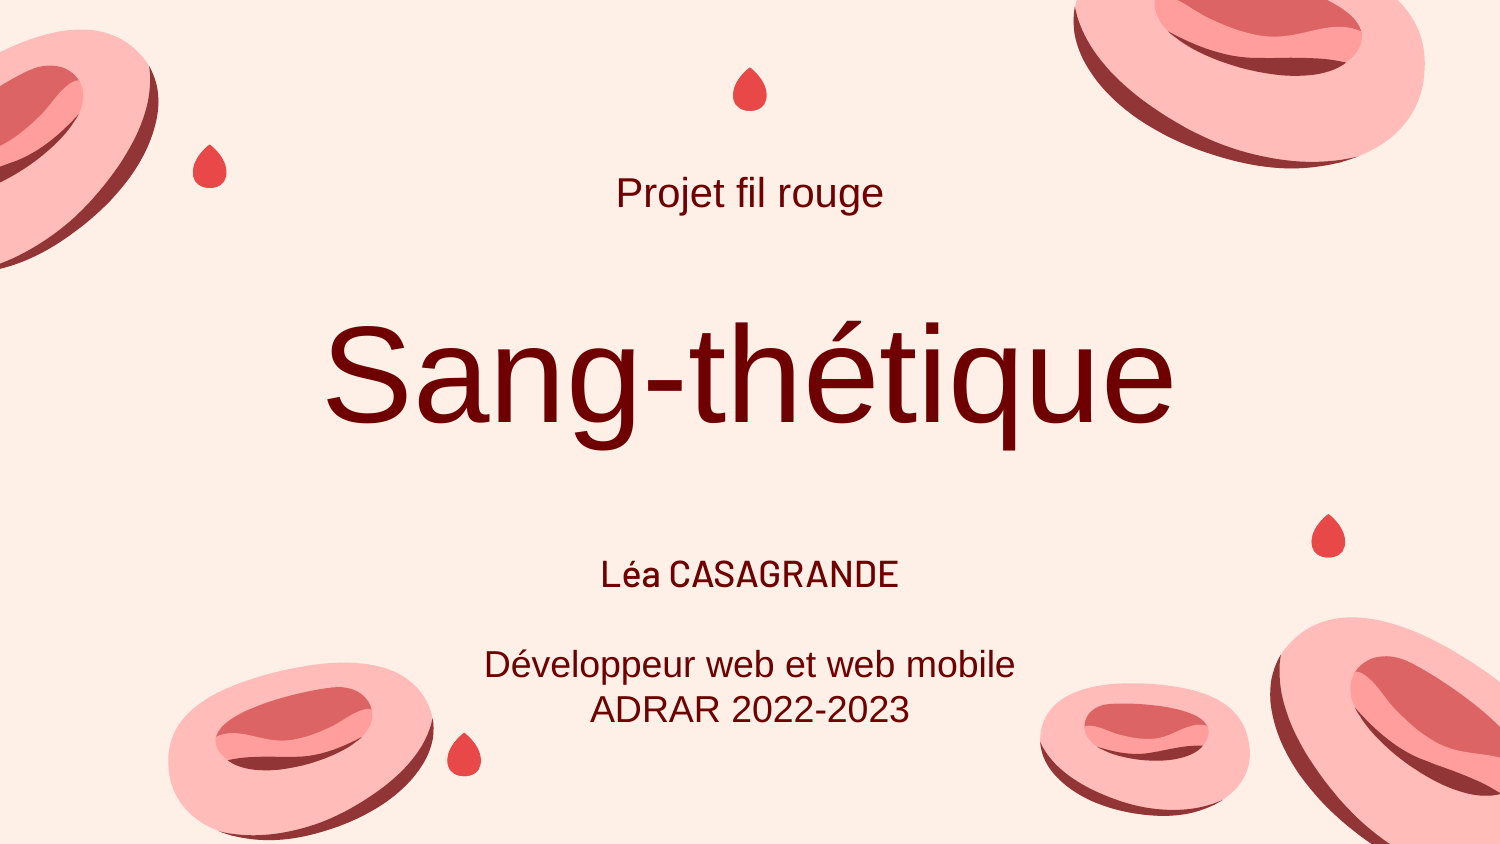

# Projet fil rouge Sang-thétique
Léa CASAGRANDE

Développeur web et web mobile
ADRAR 2022-2023